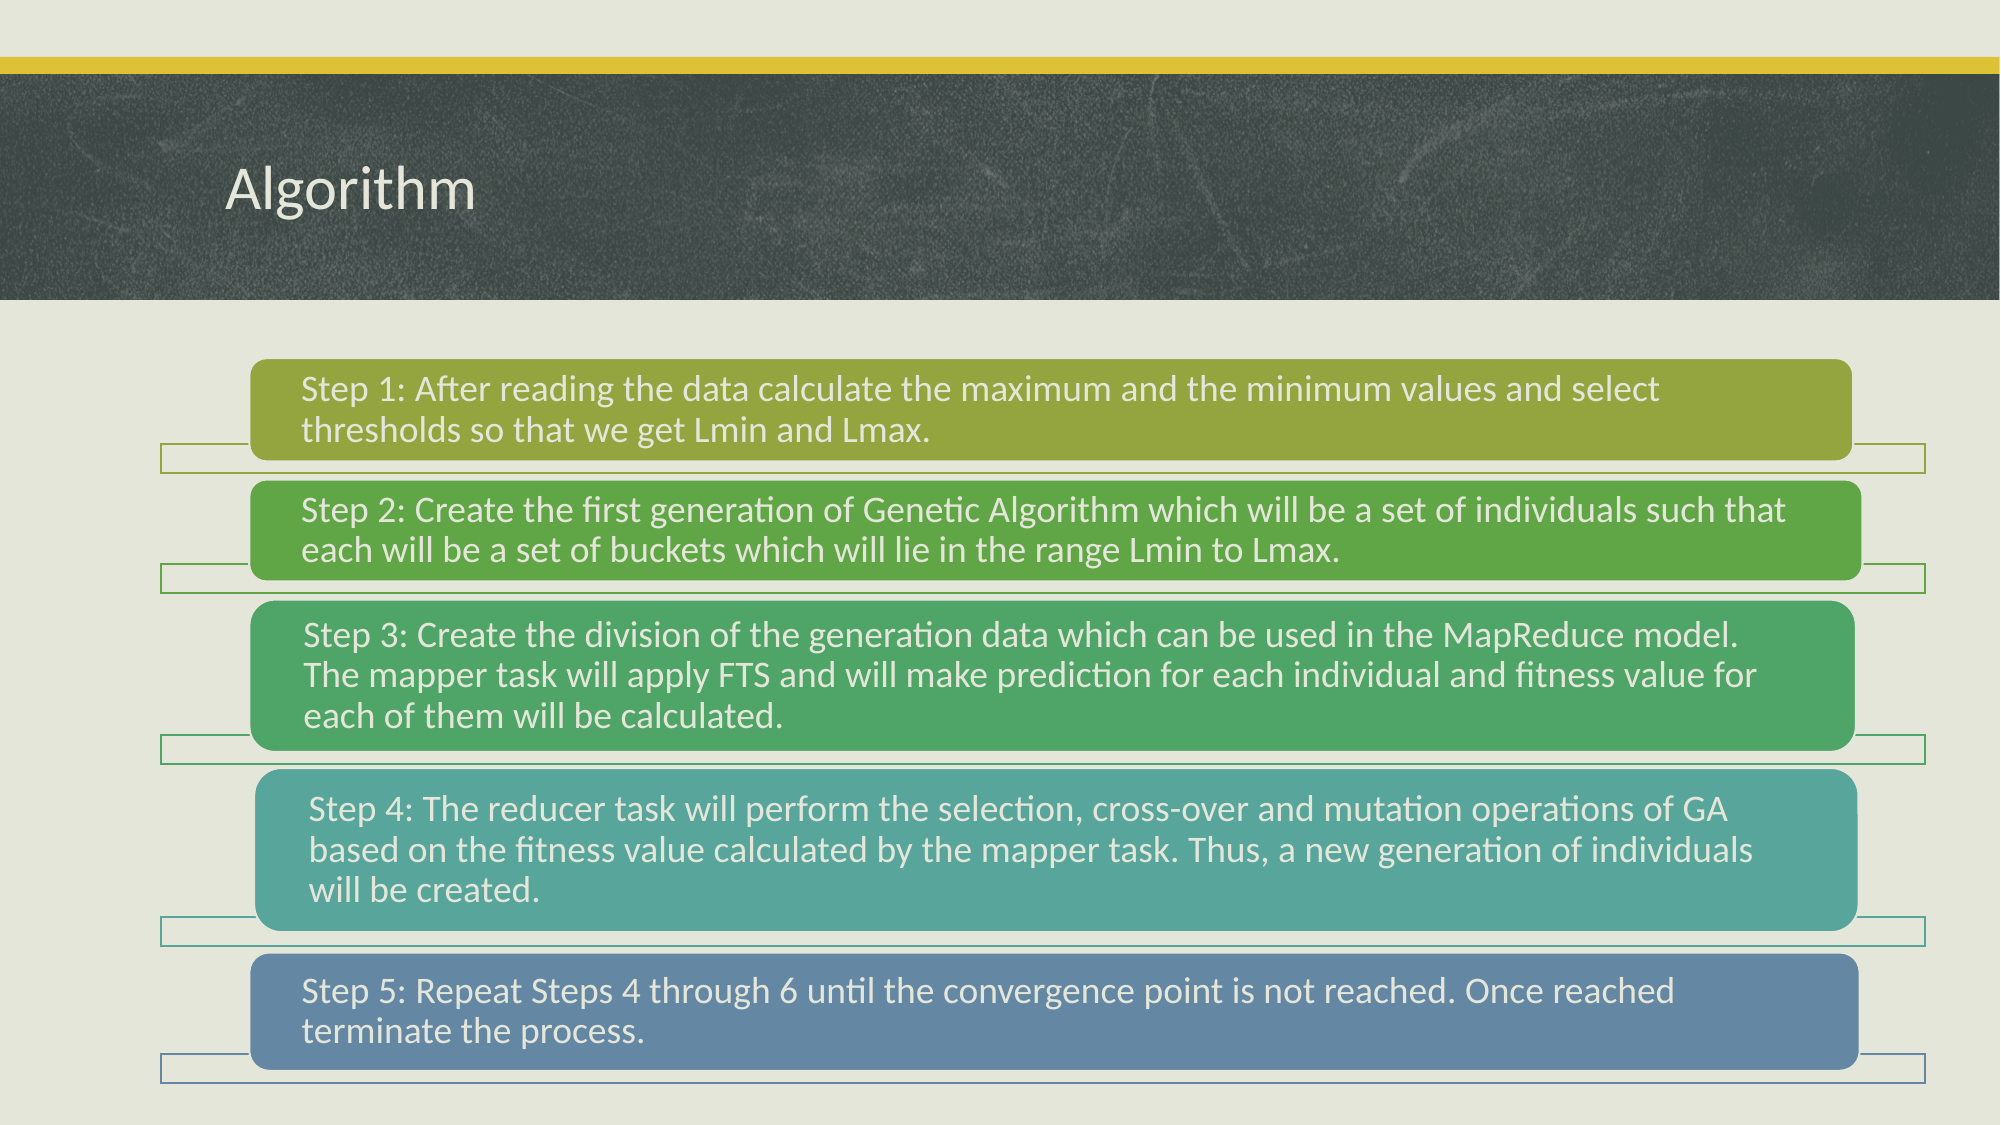

# Algorithm
Step 1: After reading the data calculate the maximum and the minimum values and select thresholds so that we get Lmin and Lmax.
Step 2: Create the first generation of Genetic Algorithm which will be a set of individuals such that each will be a set of buckets which will lie in the range Lmin to Lmax.
Step 3: Create the division of the generation data which can be used in the MapReduce model. The mapper task will apply FTS and will make prediction for each individual and fitness value for each of them will be calculated.
Step 4: The reducer task will perform the selection, cross-over and mutation operations of GA based on the fitness value calculated by the mapper task. Thus, a new generation of individuals will be created.
Step 5: Repeat Steps 4 through 6 until the convergence point is not reached. Once reached terminate the process.